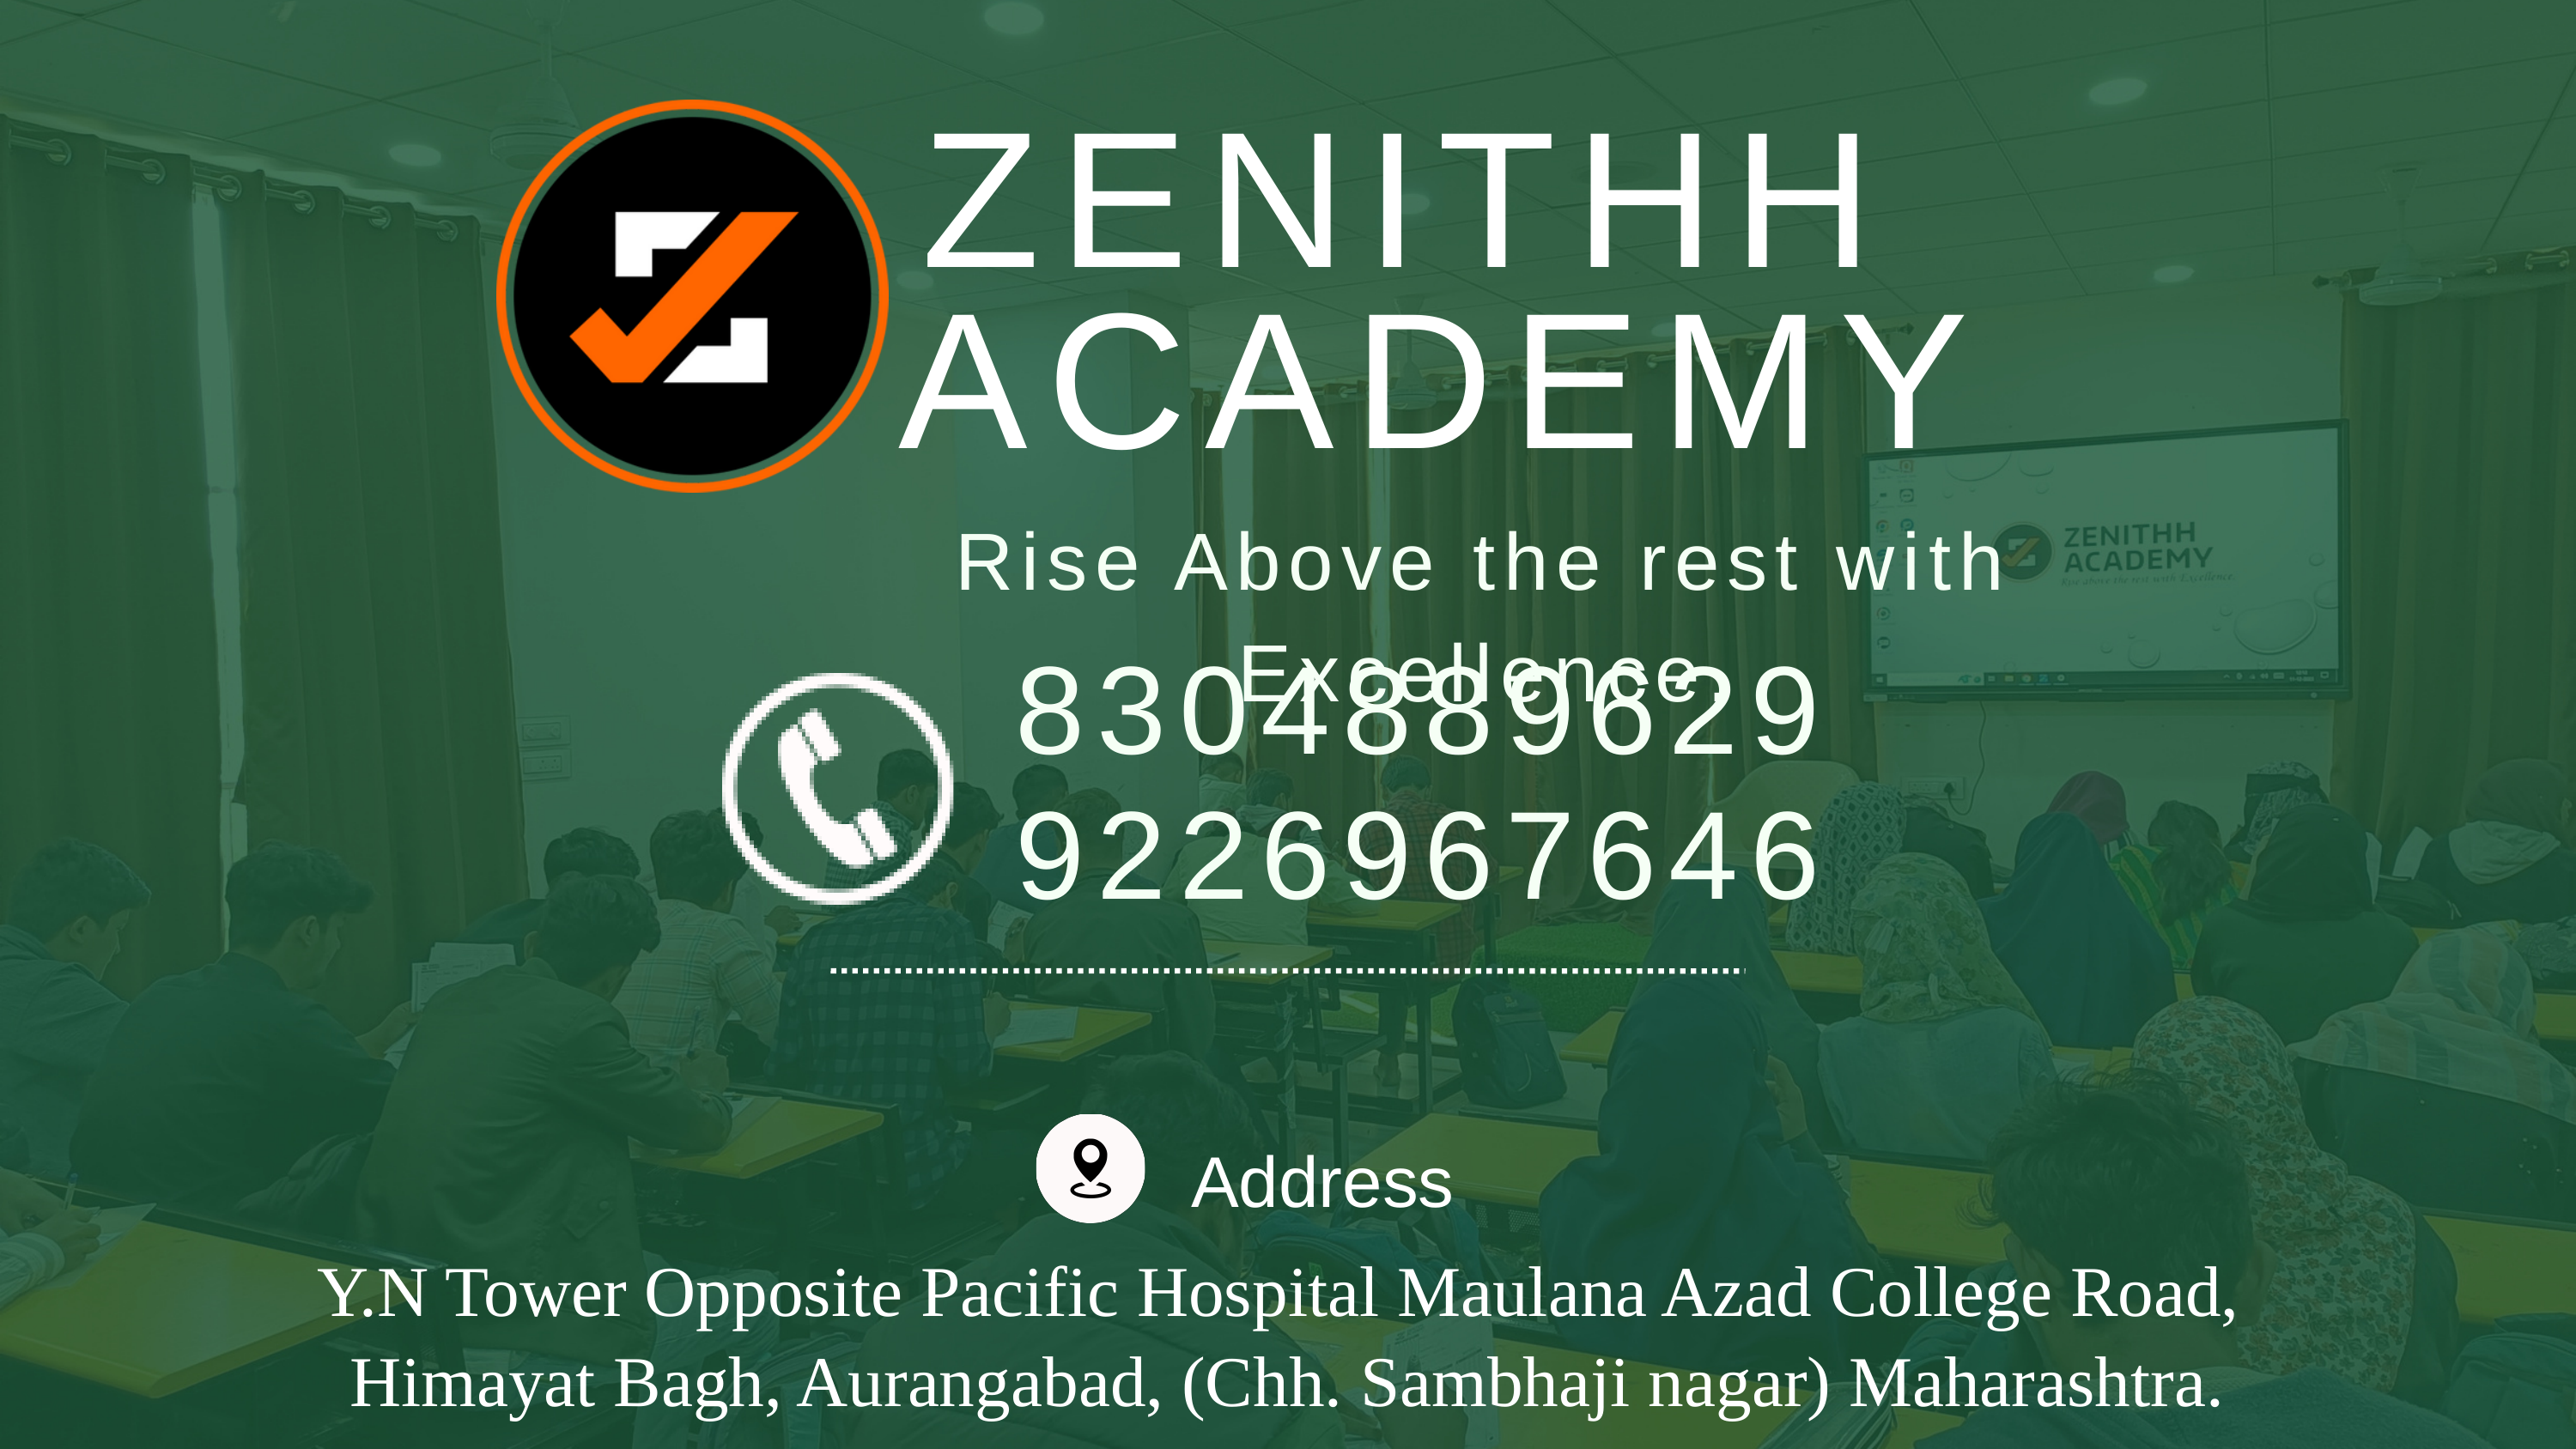

ZENITHH
ACADEMY
Rise Above the rest with Excellence.
8304889629
9226967646

Address
Y.N Tower Opposite Pacific Hospital Maulana Azad College Road,
Himayat Bagh, Aurangabad, (Chh. Sambhaji nagar) Maharashtra.